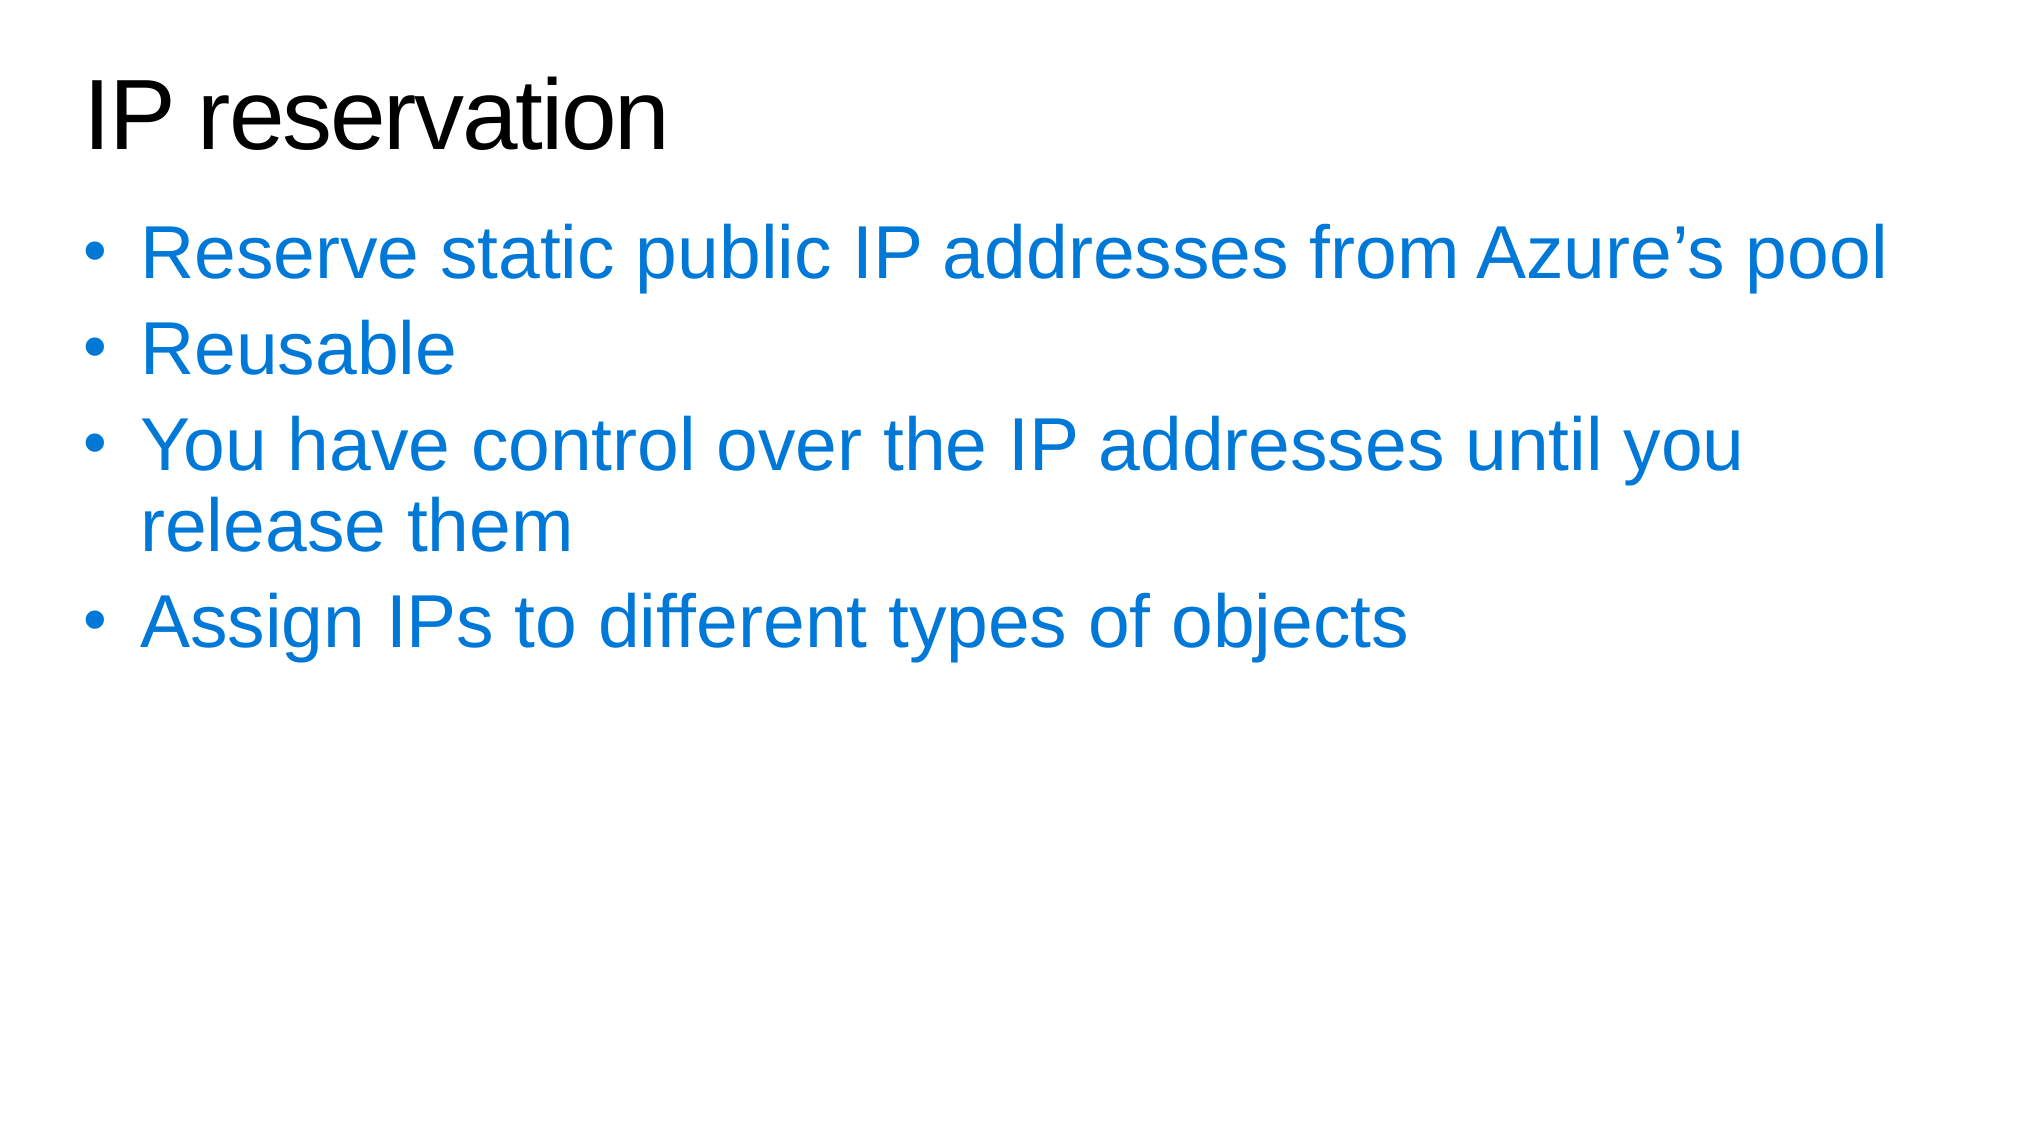

# IP reservation
Reserve static public IP addresses from Azure’s pool
Reusable
You have control over the IP addresses until you
release them
Assign IPs to different types of objects